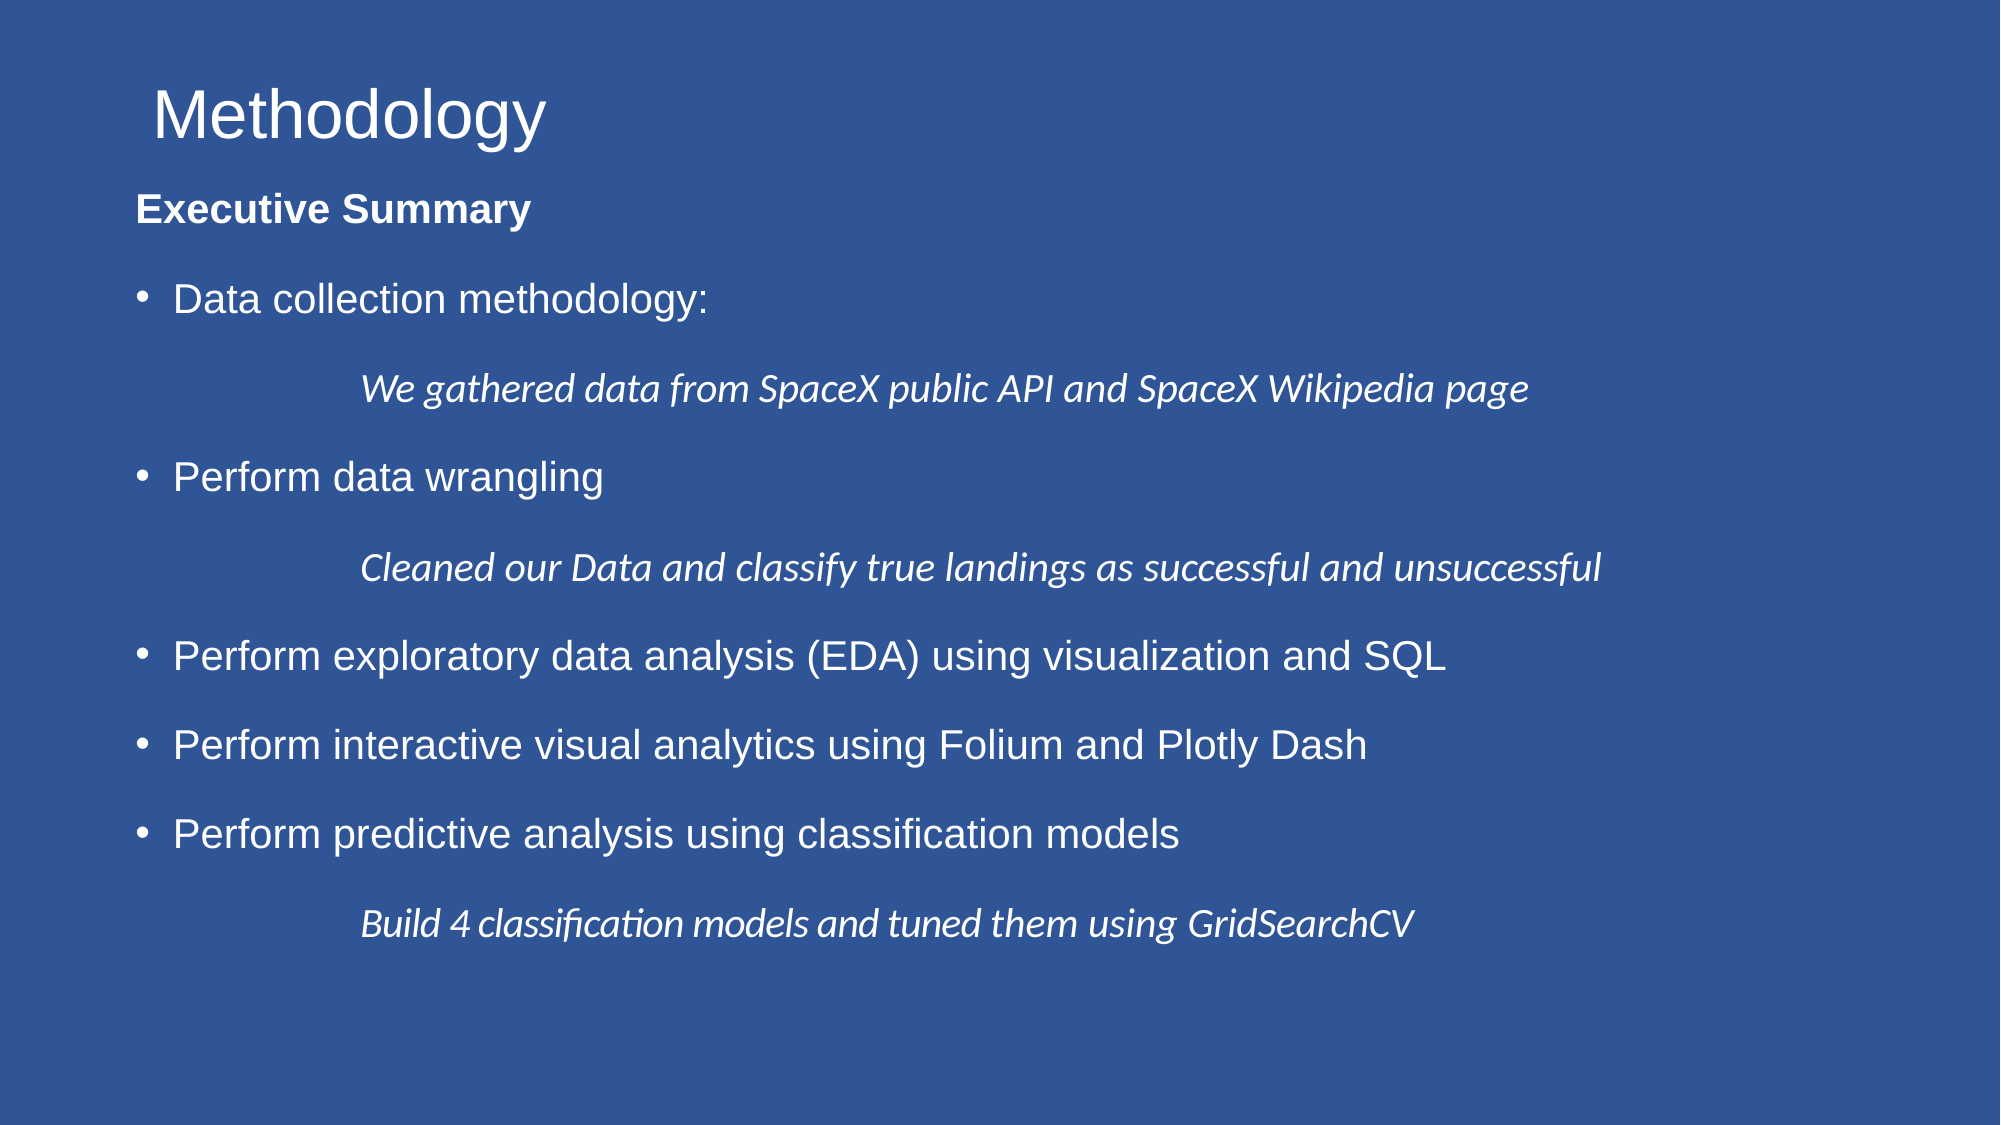

Methodology
Executive Summary
Data collection methodology:
	We gathered data from SpaceX public API and SpaceX Wikipedia page
Perform data wrangling
	Cleaned our Data and classify true landings as successful and unsuccessful
Perform exploratory data analysis (EDA) using visualization and SQL
Perform interactive visual analytics using Folium and Plotly Dash
Perform predictive analysis using classification models
	Build 4 classification models and tuned them using GridSearchCV

6